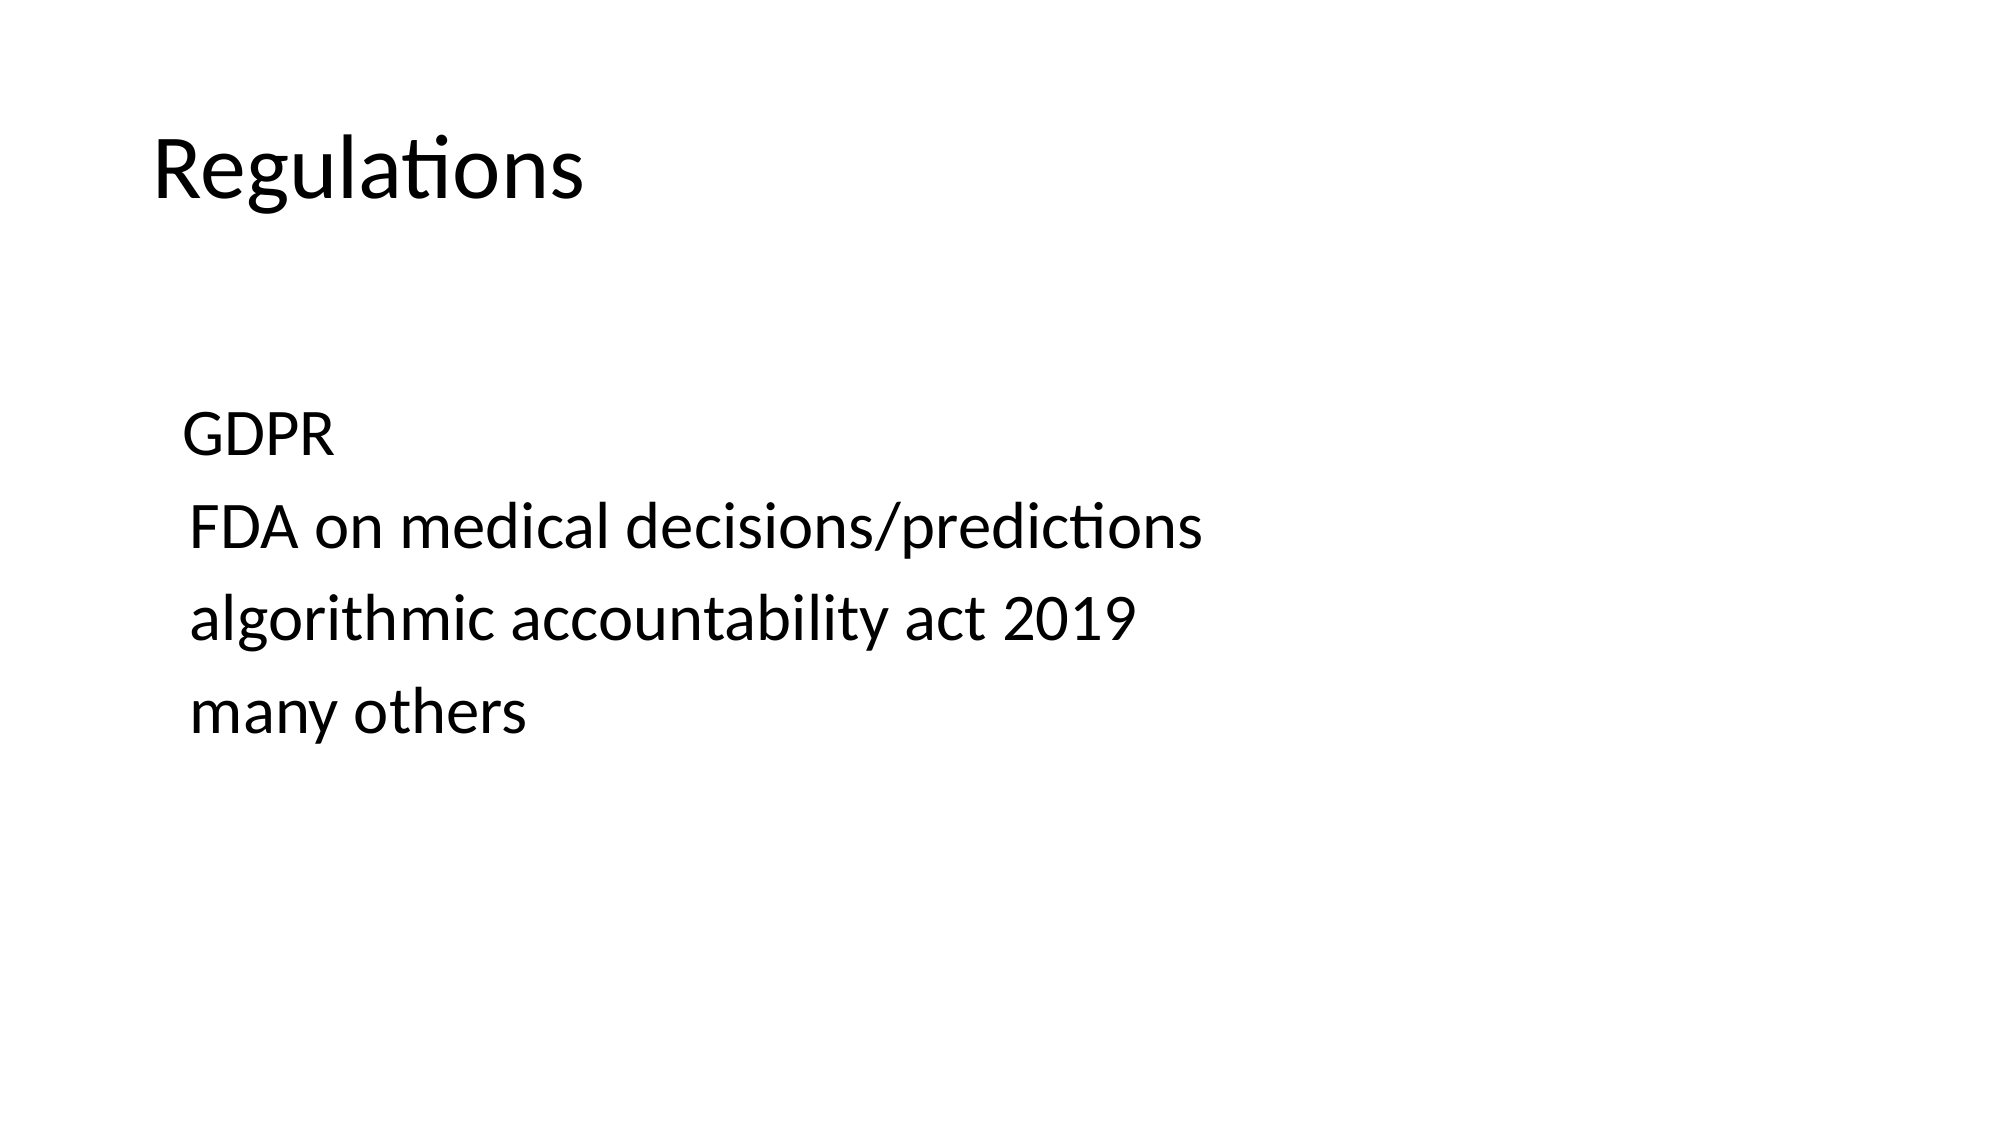

# Regulations

  GDPR
FDA on medical decisions/predictions
algorithmic accountability act 2019
many others